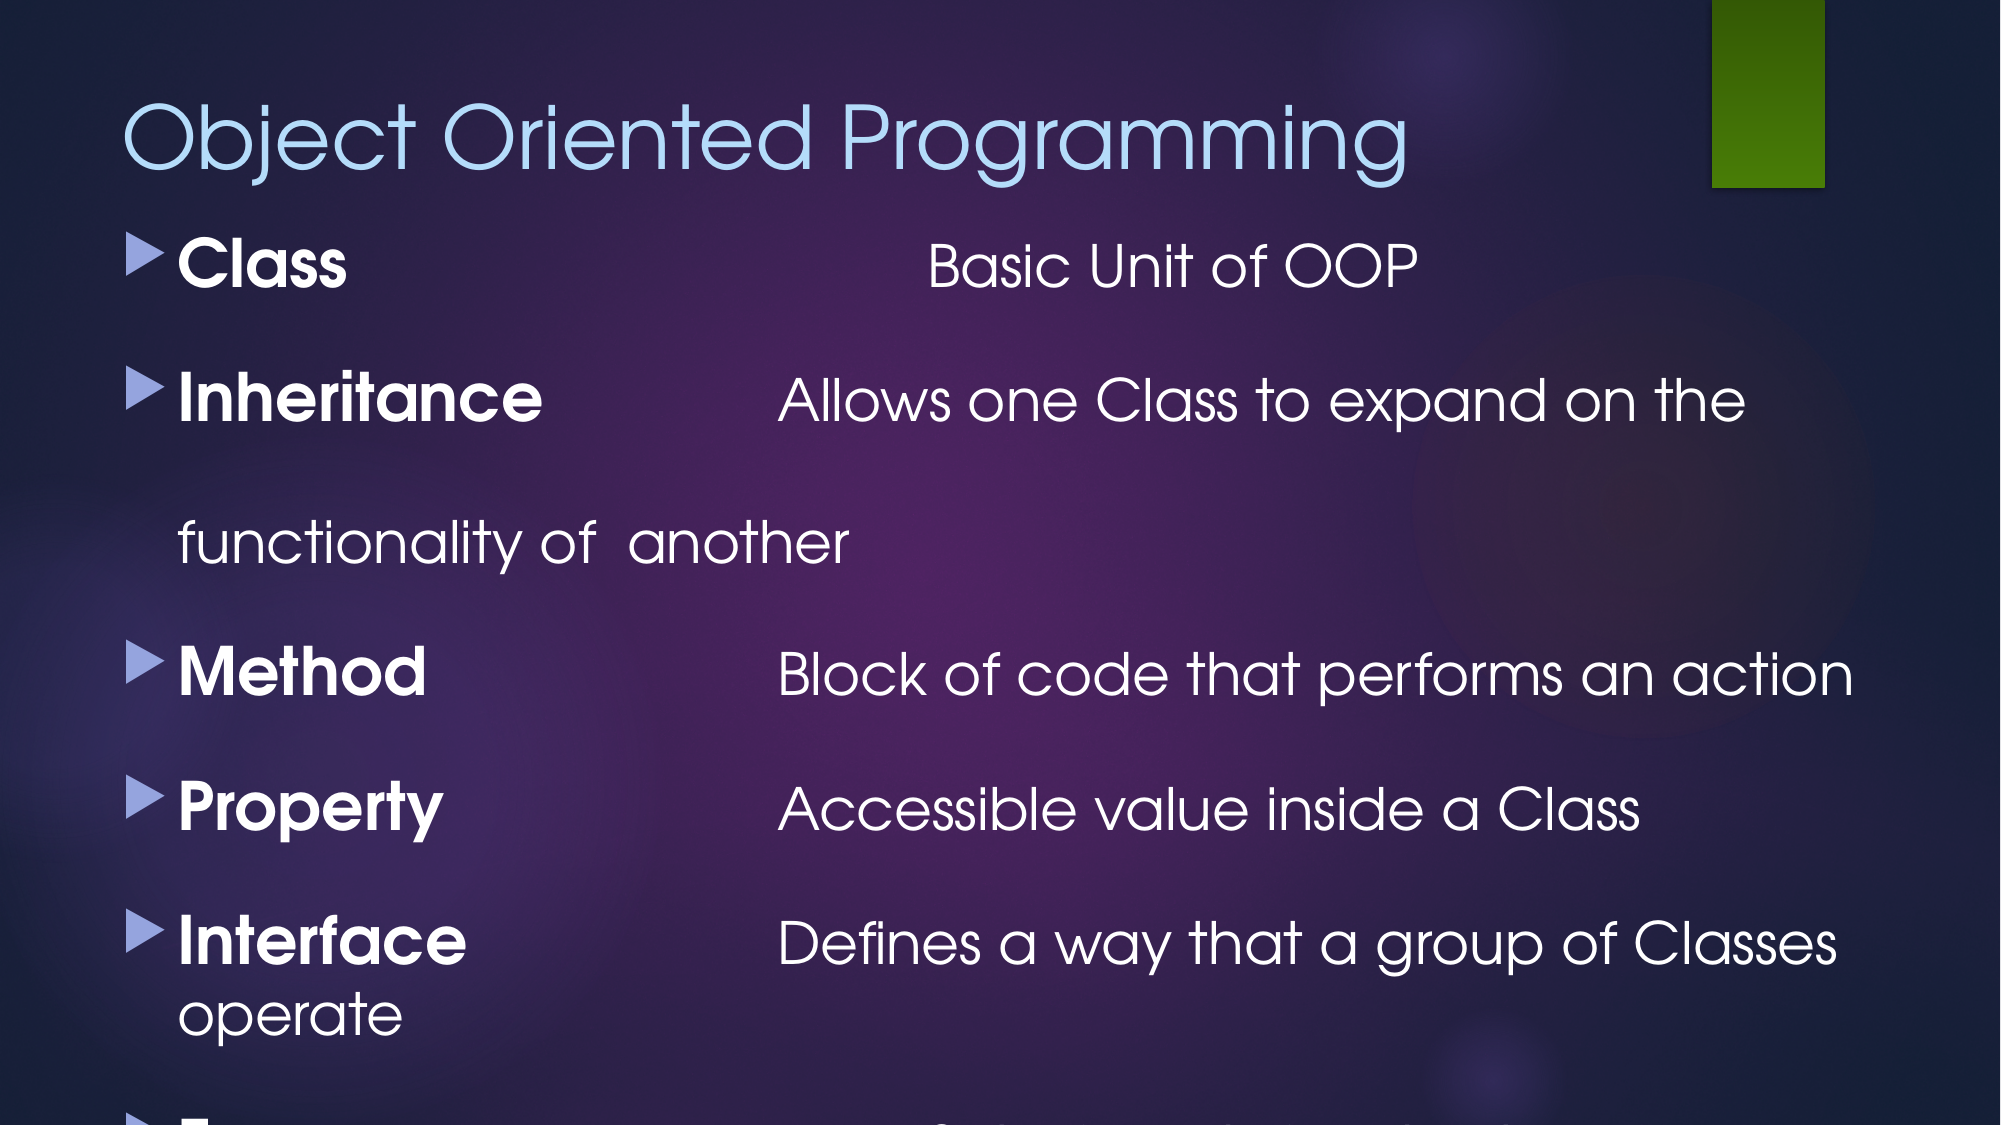

# Object Oriented Programming
Class				Basic Unit of OOP

Inheritance		Allows one Class to expand on the 											functionality of 	another

Method			Block of code that performs an action

Property			Accessible value inside a Class

Interface			Defines a way that a group of Classes operate

Enum				Set of predefined values